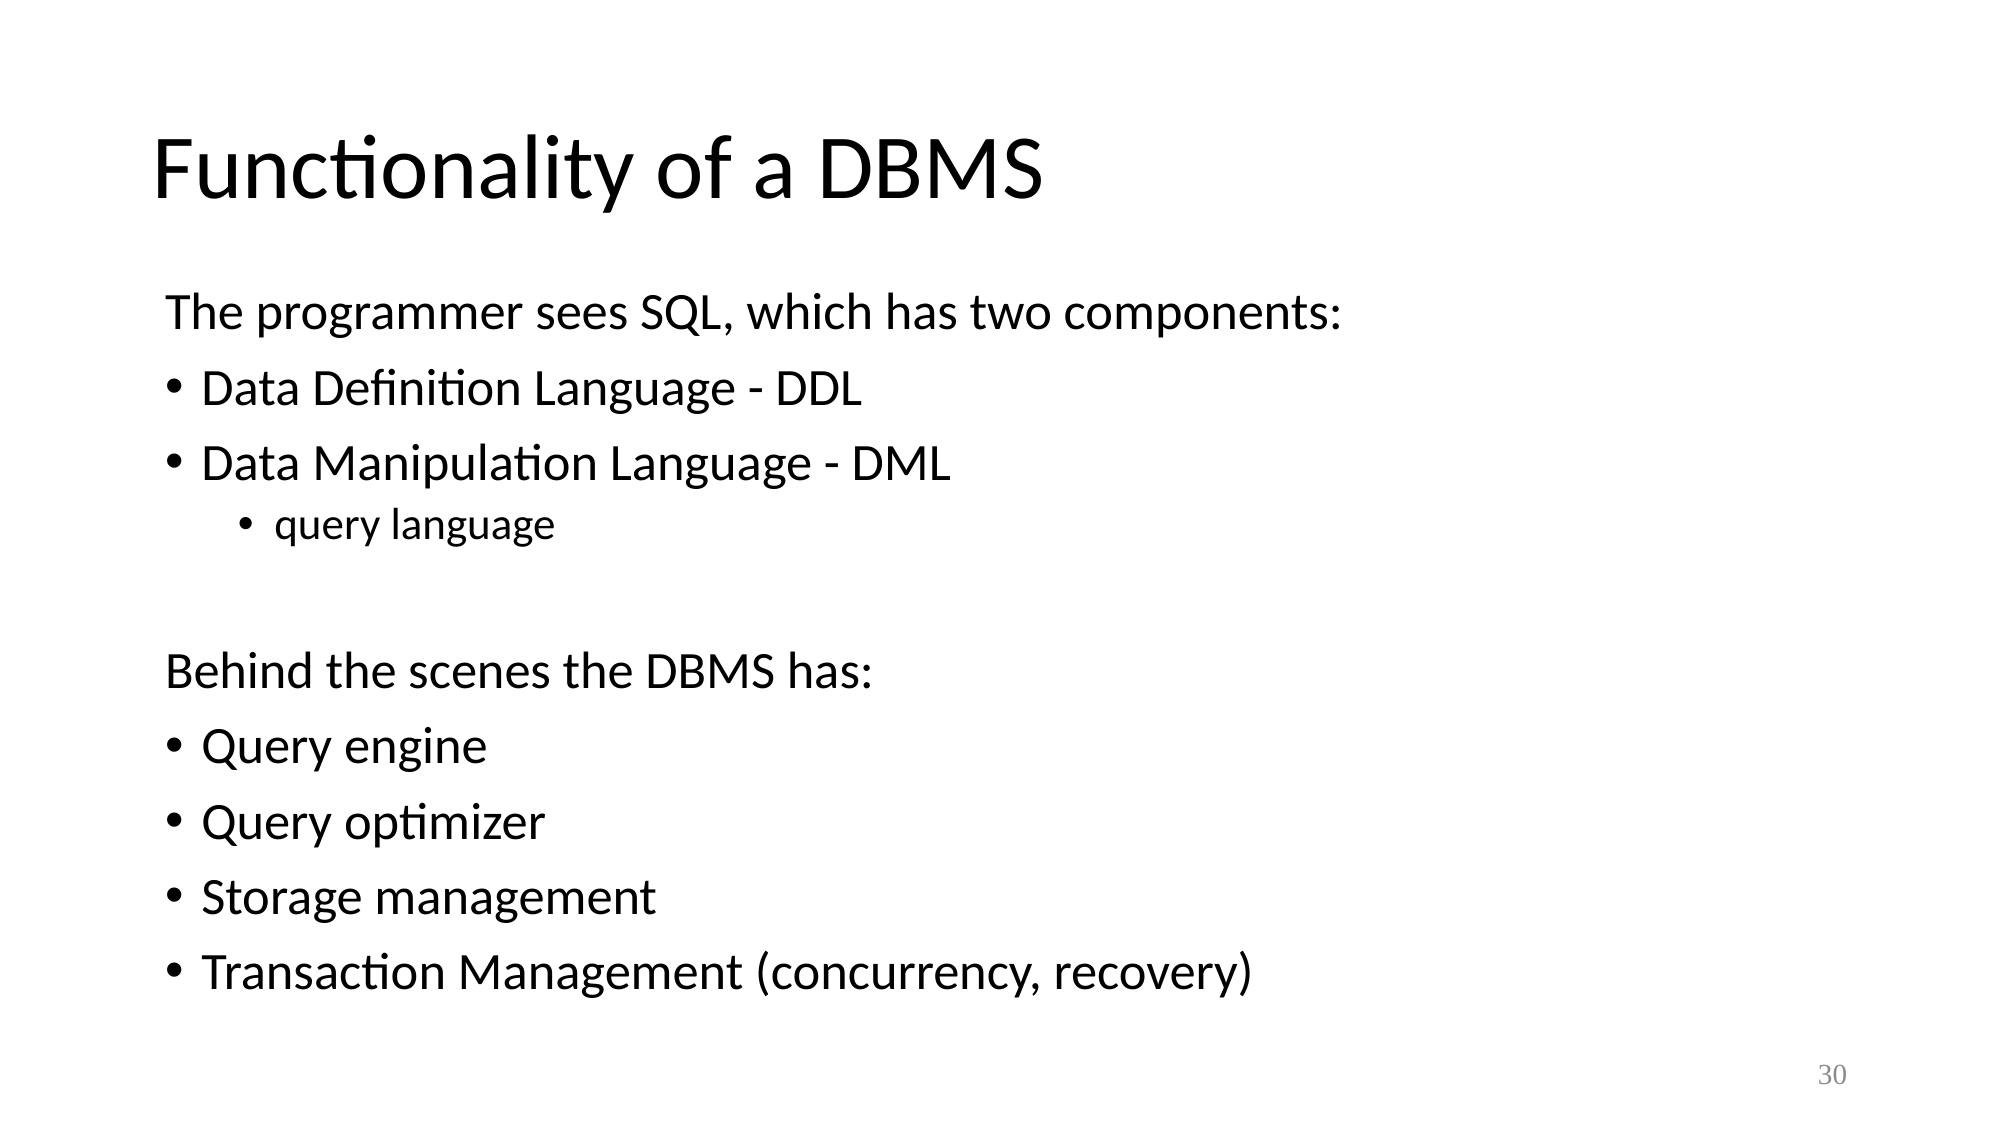

# Functionality of a DBMS
The programmer sees SQL, which has two components:
Data Definition Language - DDL
Data Manipulation Language - DML
query language

Behind the scenes the DBMS has:
Query engine
Query optimizer
Storage management
Transaction Management (concurrency, recovery)
30